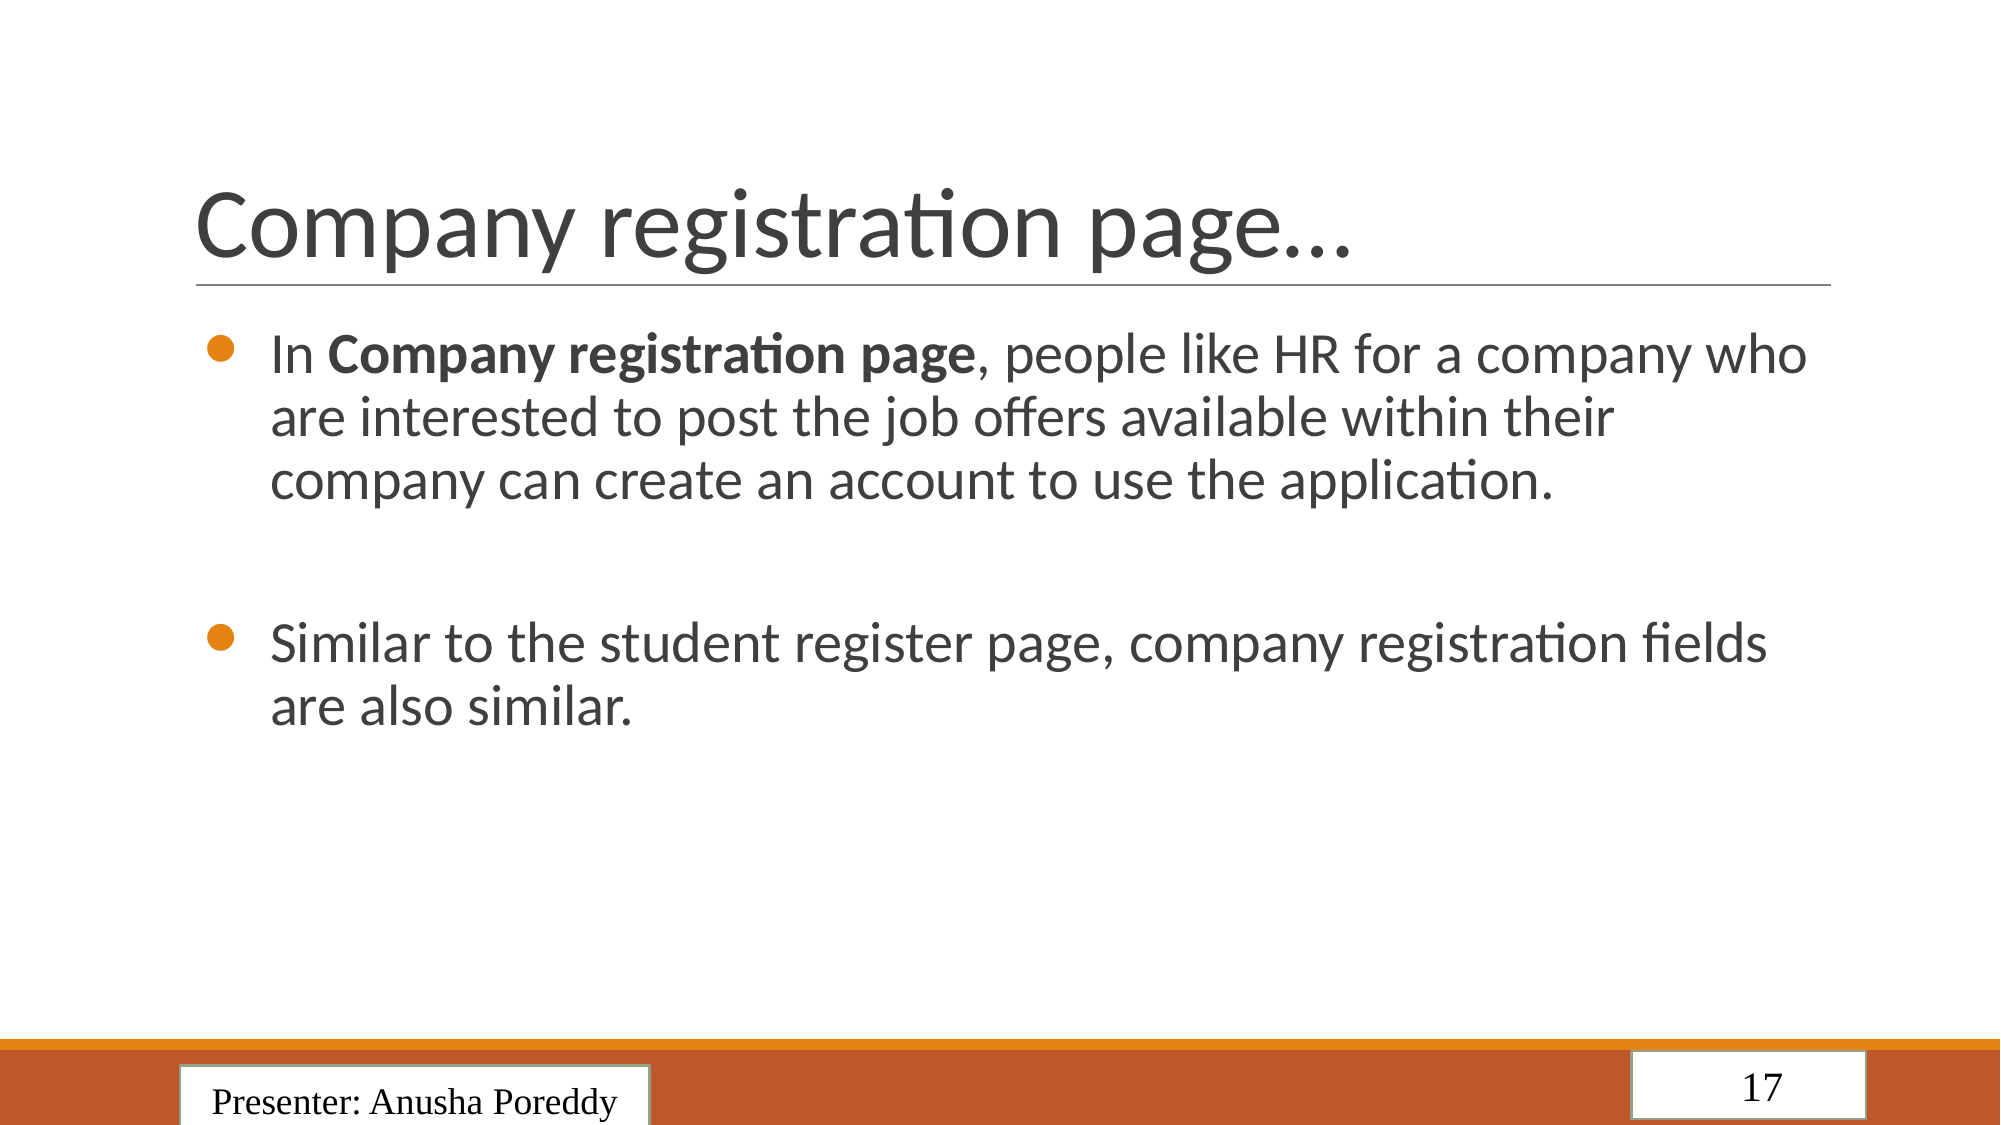

# Company registration page…
In Company registration page, people like HR for a company who are interested to post the job offers available within their company can create an account to use the application.

Similar to the student register page, company registration fields are also similar.
         17
Presenter: Anusha Poreddy